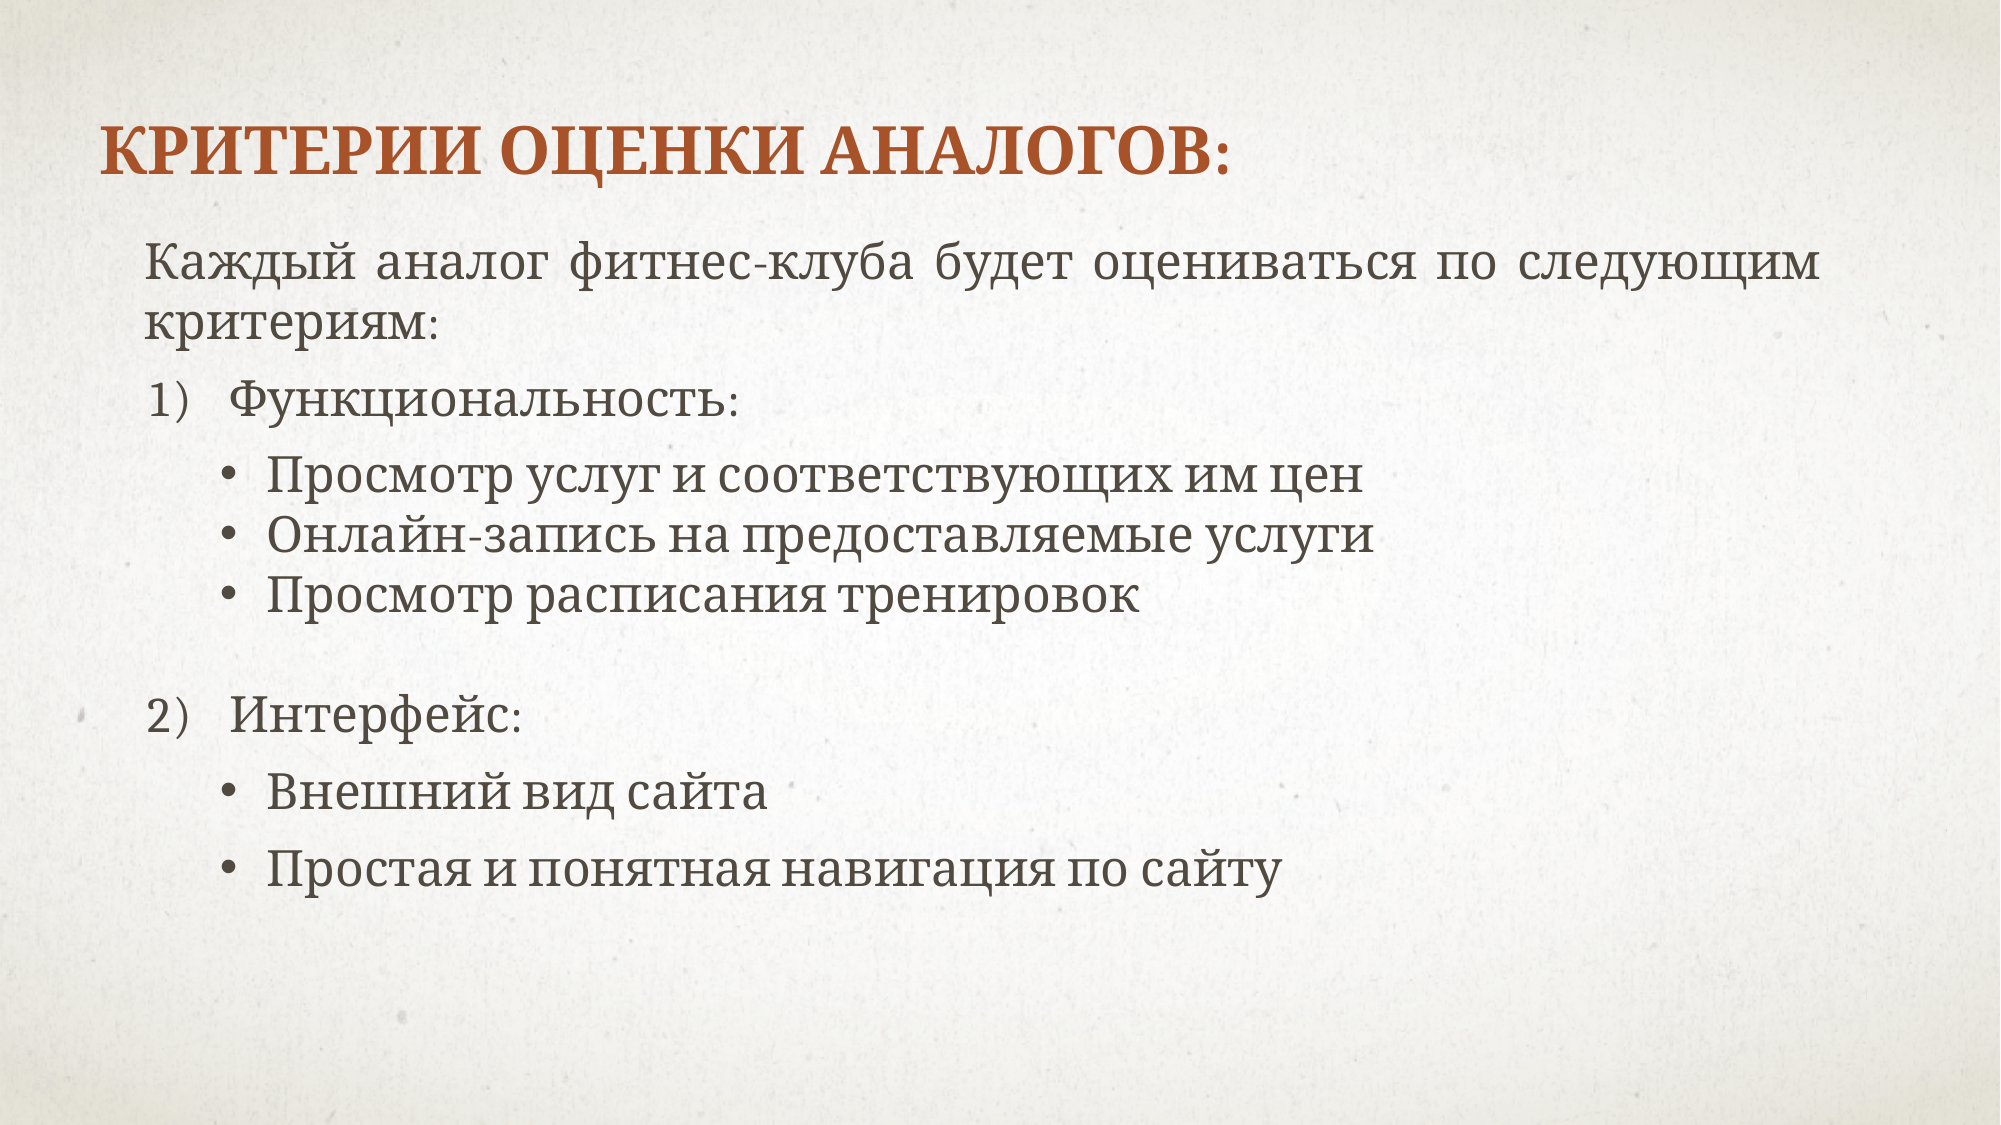

Критерии оценки аналогов:
Каждый аналог фитнес-клуба будет оцениваться по следующим критериям:
Функциональность:
Просмотр услуг и соответствующих им цен
Онлайн-запись на предоставляемые услуги
Просмотр расписания тренировок
Интерфейс:
Внешний вид сайта
Простая и понятная навигация по сайту